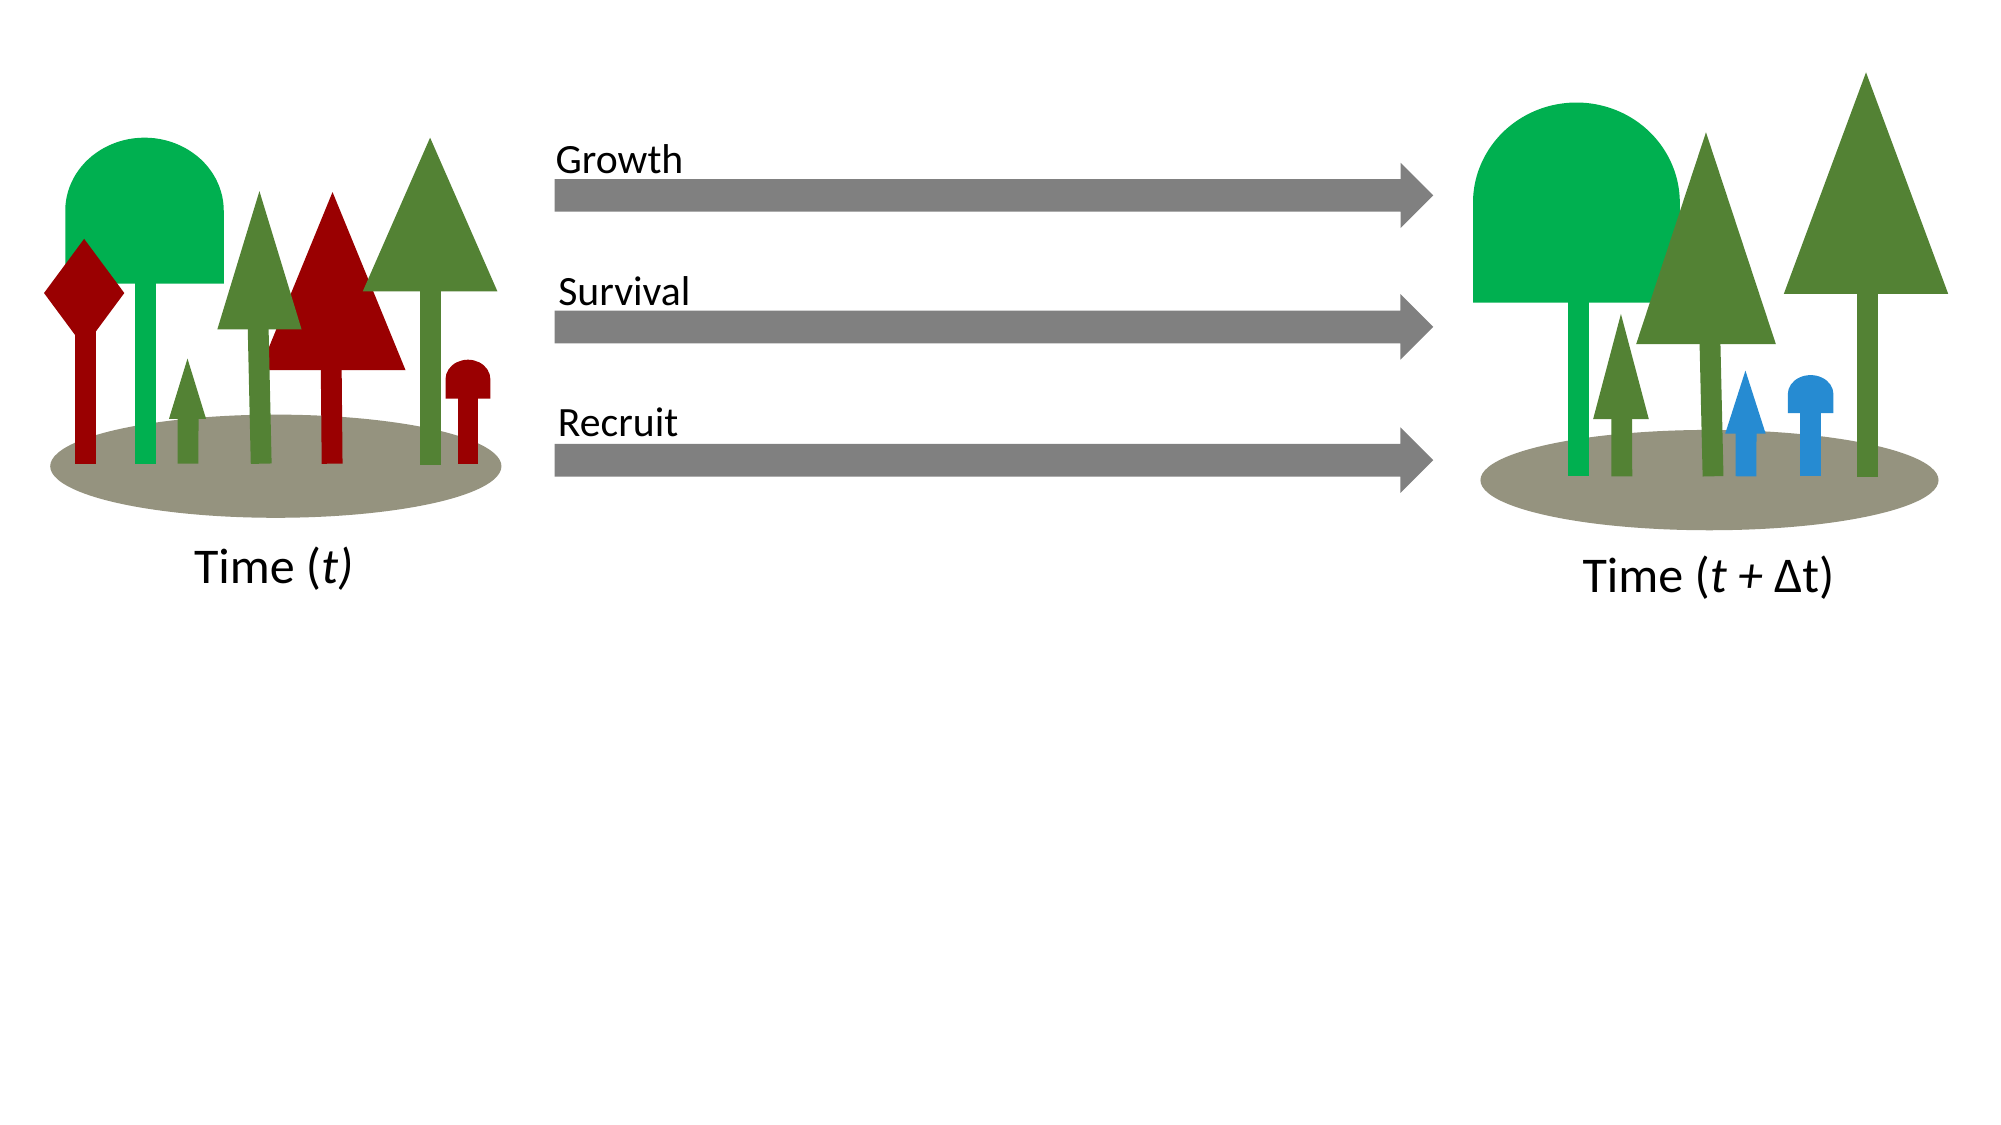

Size
Climate
Competition

Time (t + Δt)
Growth

Time (t)

Survival
Recruit
Size (t)